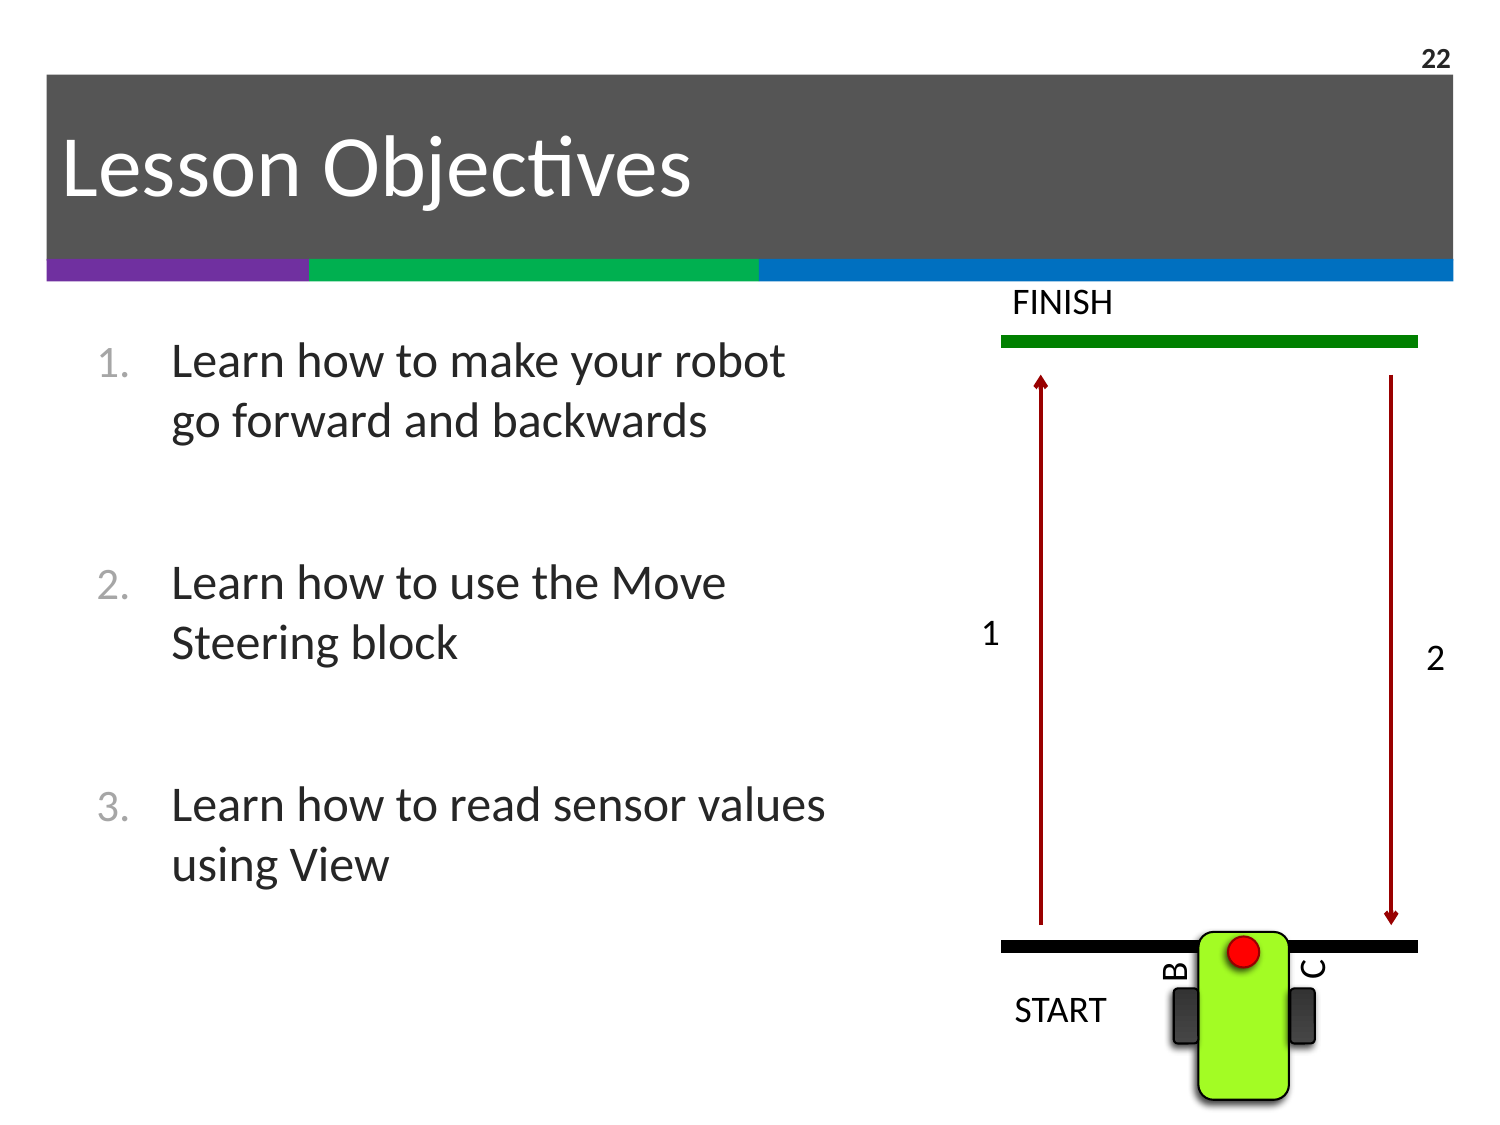

22
# Lesson Objectives
FINISH
Learn how to make your robot go forward and backwards
Learn how to use the Move Steering block
Learn how to read sensor values using View
1
2
B

C
START